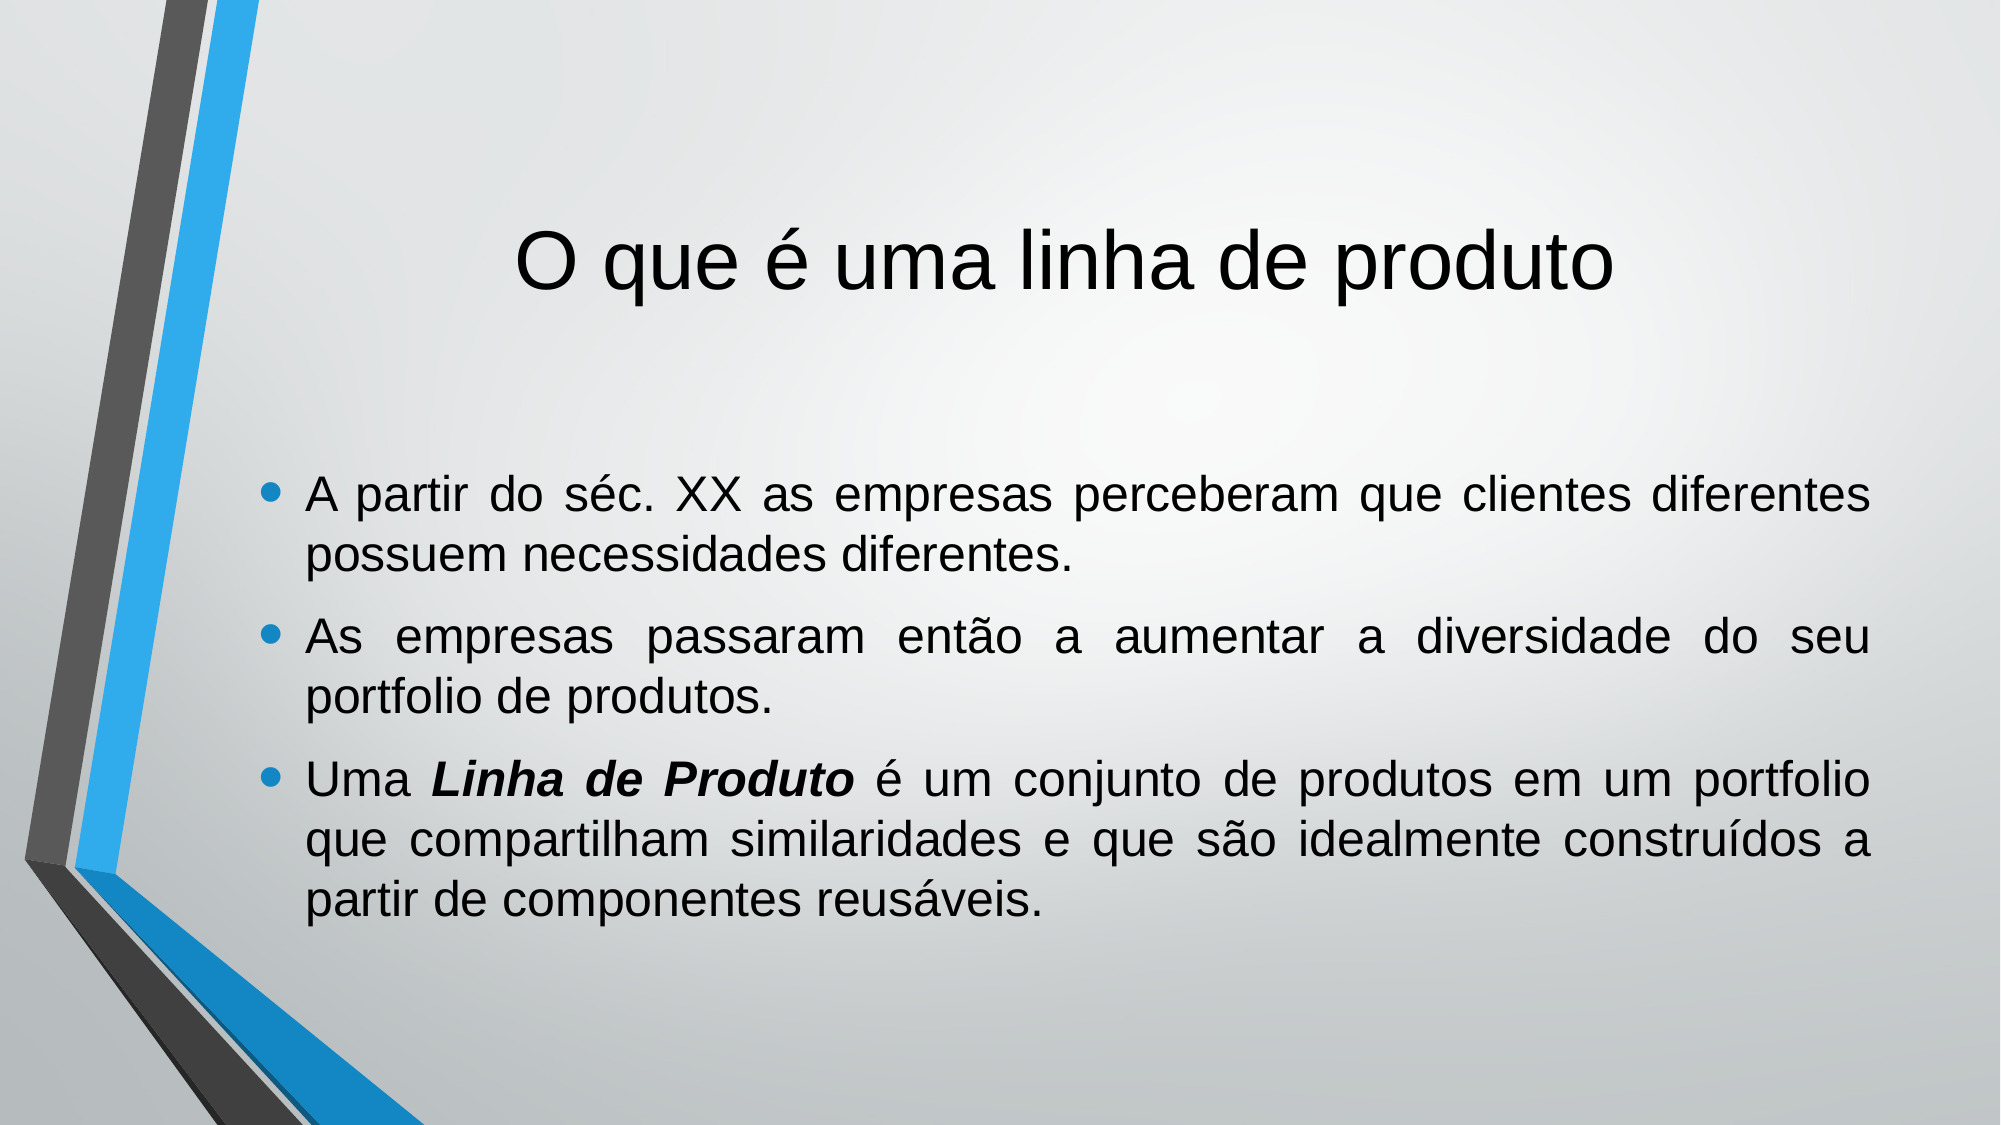

# O que é uma linha de produto
A partir do séc. XX as empresas perceberam que clientes diferentes possuem necessidades diferentes.
As empresas passaram então a aumentar a diversidade do seu portfolio de produtos.
Uma Linha de Produto é um conjunto de produtos em um portfolio que compartilham similaridades e que são idealmente construídos a partir de componentes reusáveis.